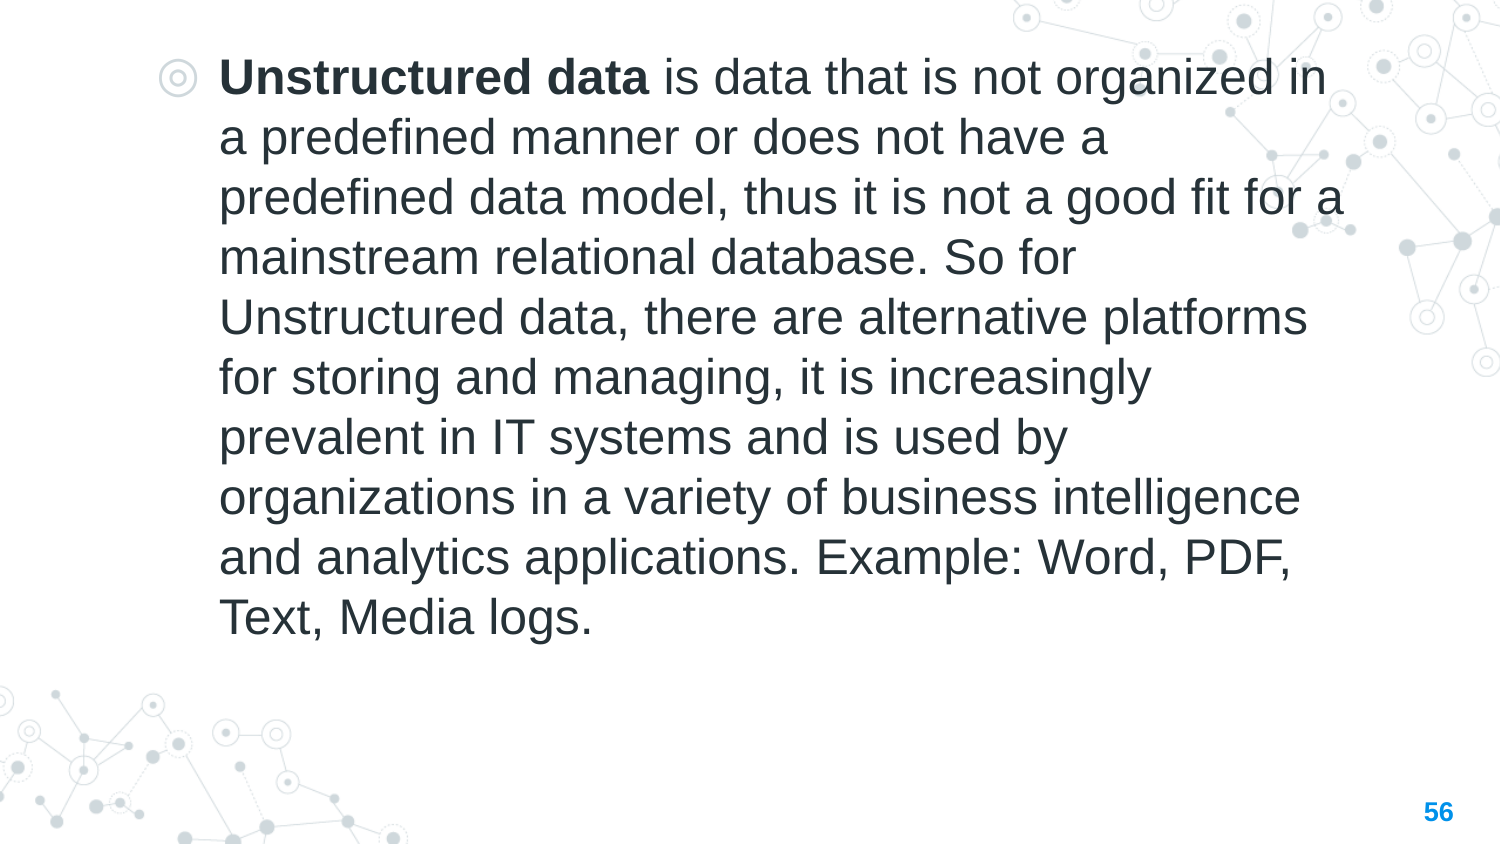

Unstructured data is data that is not organized in a predefined manner or does not have a predefined data model, thus it is not a good fit for a mainstream relational database. So for Unstructured data, there are alternative platforms for storing and managing, it is increasingly prevalent in IT systems and is used by organizations in a variety of business intelligence and analytics applications. Example: Word, PDF, Text, Media logs.
56